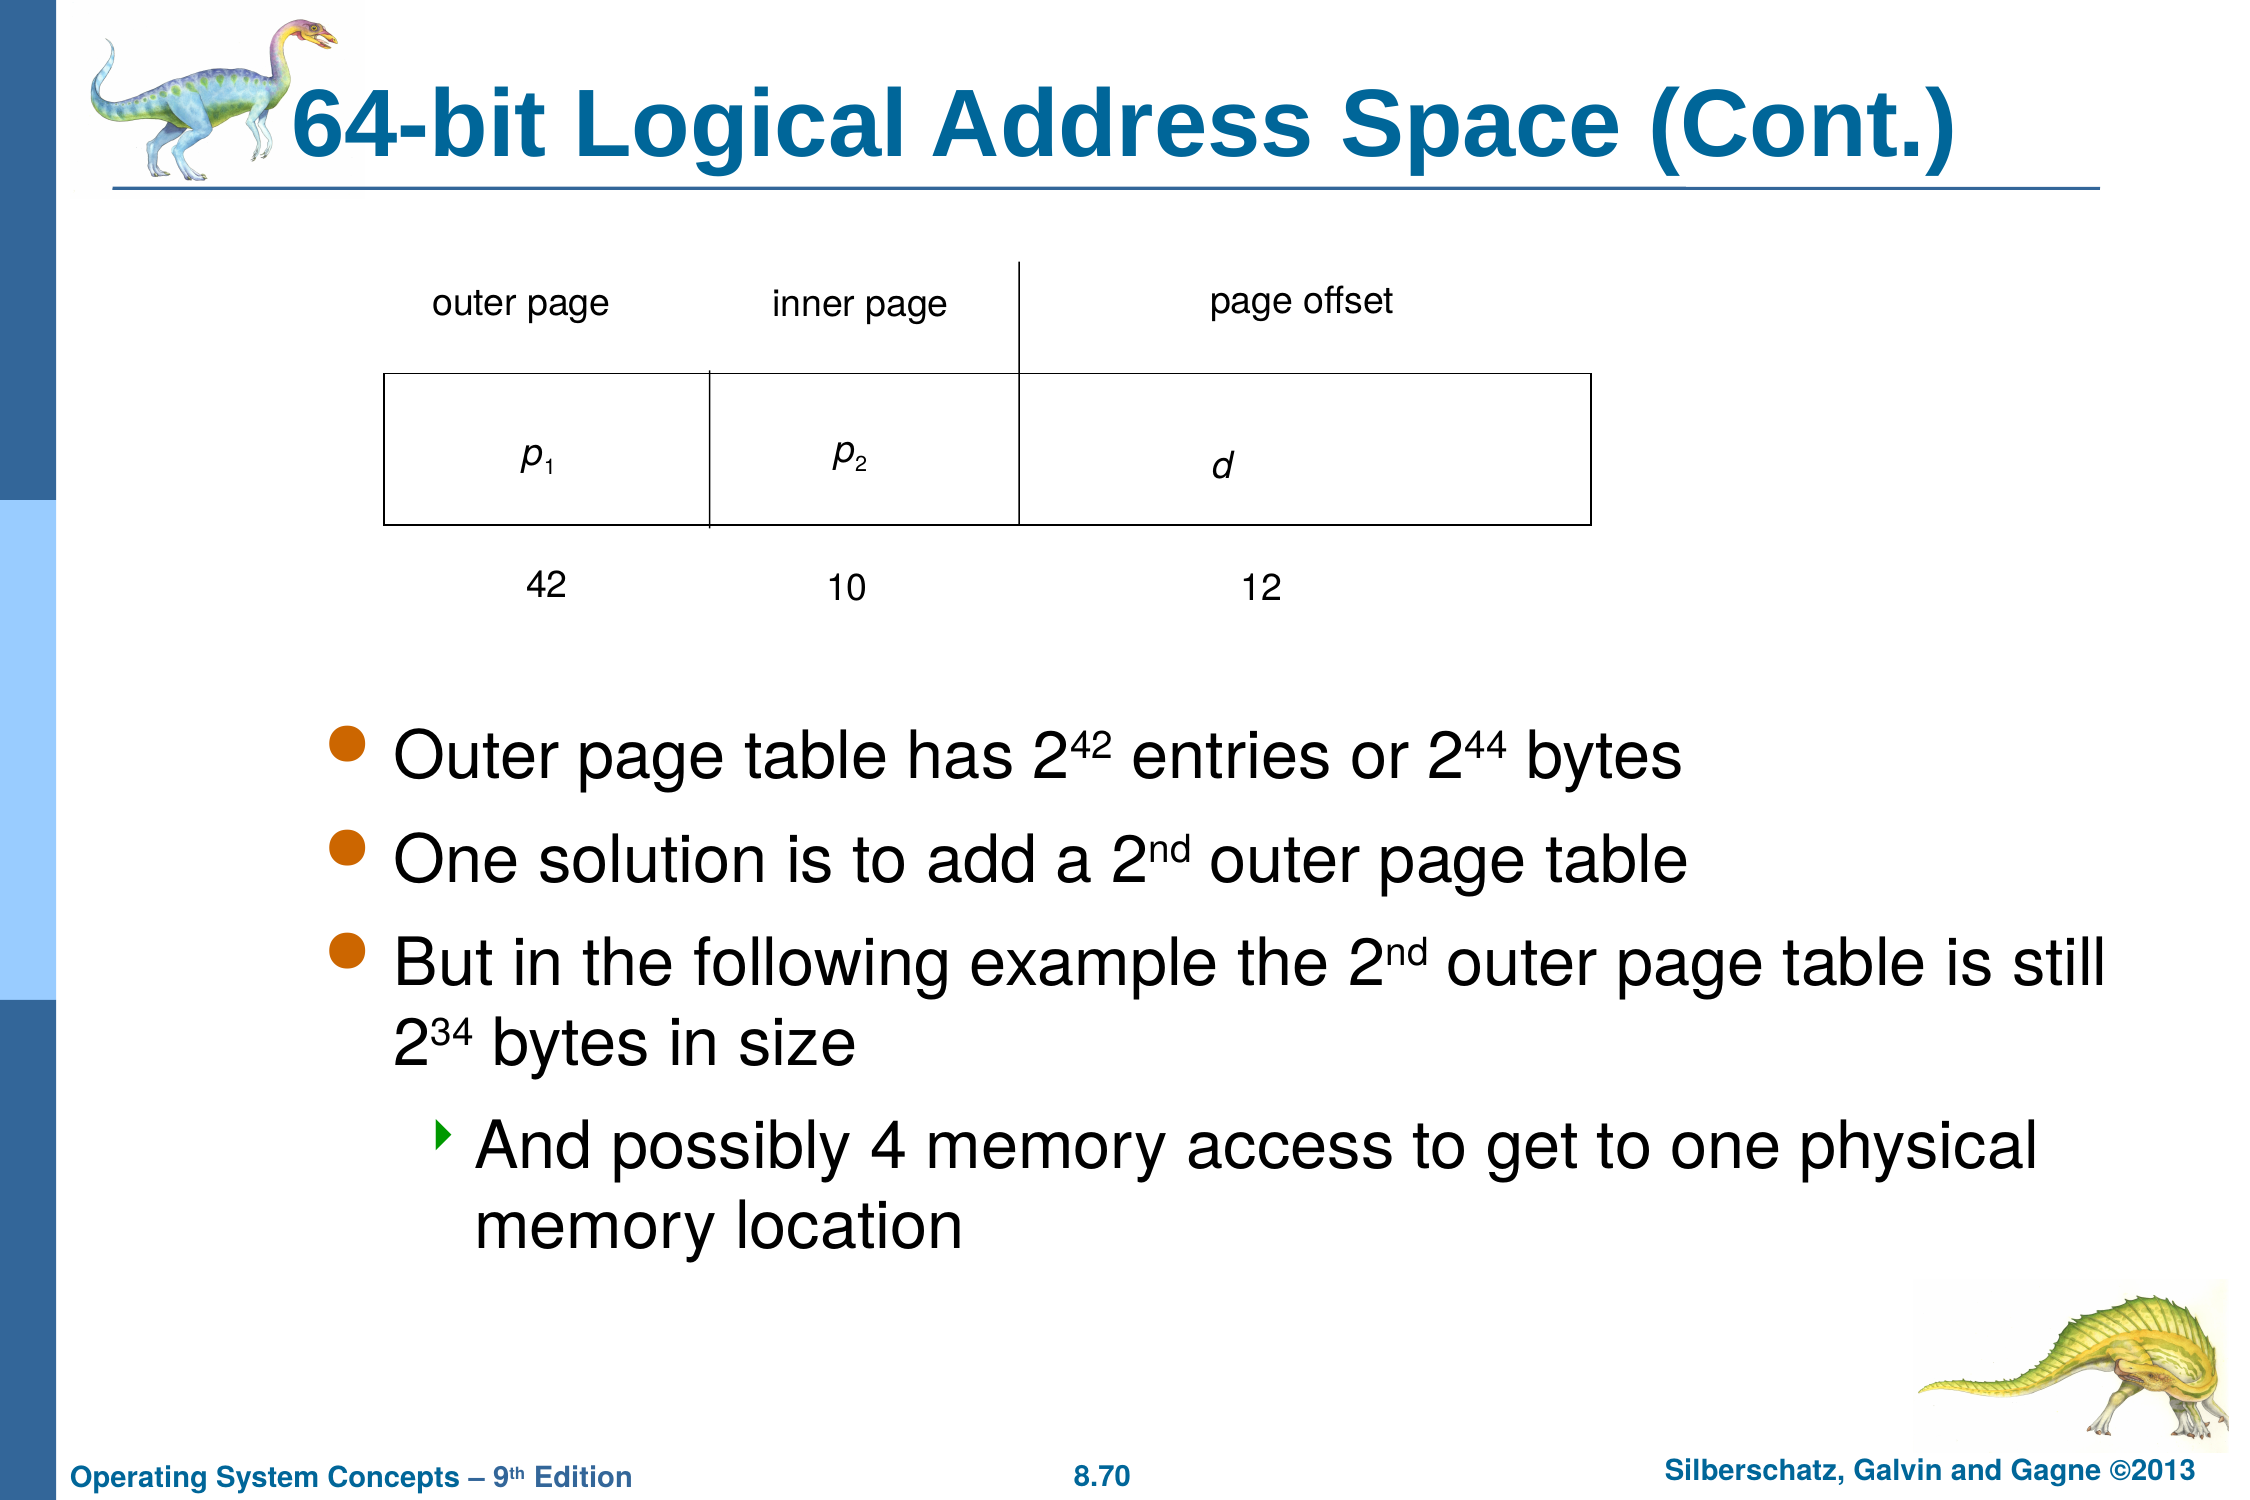

# 64-bit Logical Address Space (Cont.)
page offset
outer page
inner page

p2
p1
d
42
10
12

Outer page table has 242 entries or 244 bytes
One solution is to add a 2nd outer page table
But in the following example the 2nd outer page table is still 234 bytes in size
And possibly 4 memory access to get to one physical memory location